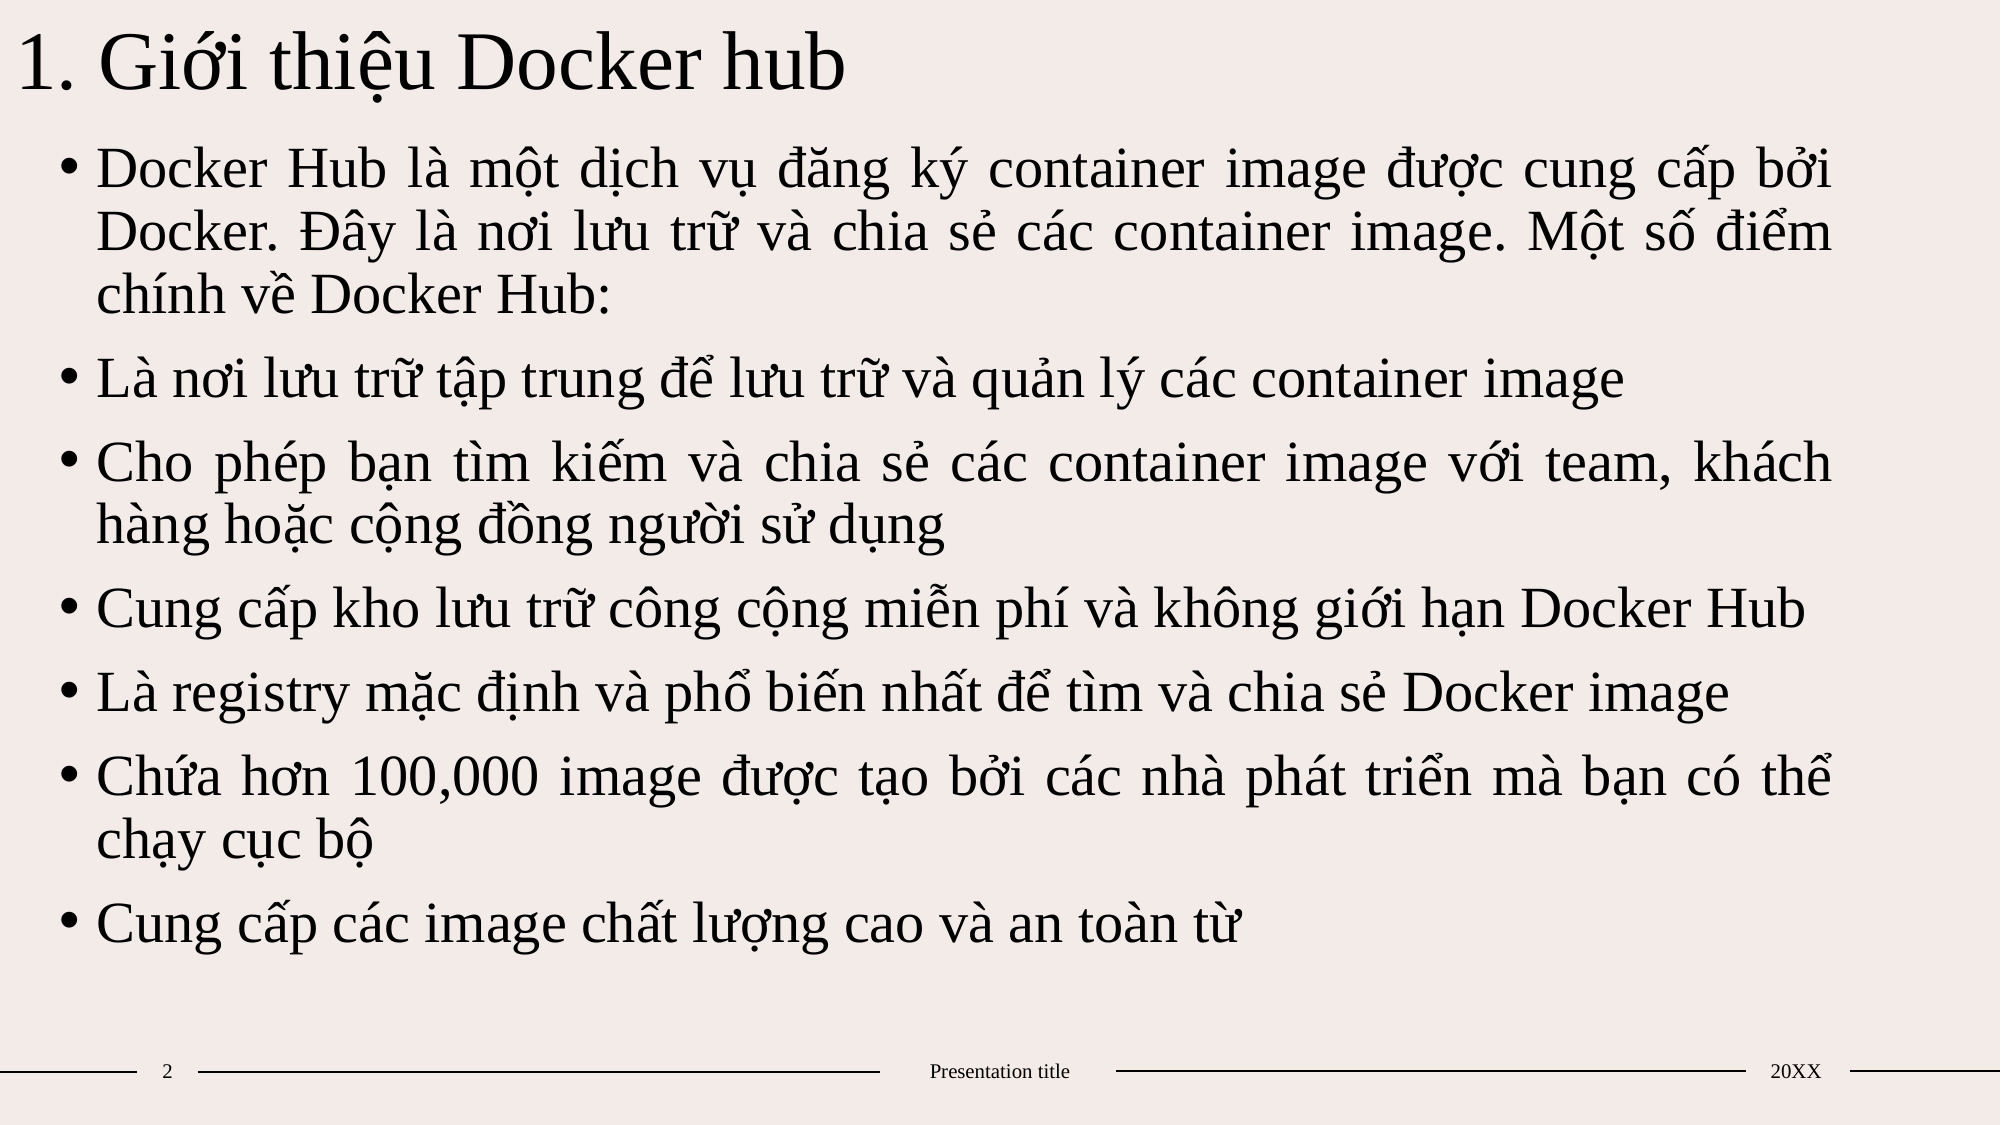

# 1. Giới thiệu Docker hub
Docker Hub là một dịch vụ đăng ký container image được cung cấp bởi Docker. Đây là nơi lưu trữ và chia sẻ các container image. Một số điểm chính về Docker Hub:
Là nơi lưu trữ tập trung để lưu trữ và quản lý các container image
Cho phép bạn tìm kiếm và chia sẻ các container image với team, khách hàng hoặc cộng đồng người sử dụng
Cung cấp kho lưu trữ công cộng miễn phí và không giới hạn Docker Hub
Là registry mặc định và phổ biến nhất để tìm và chia sẻ Docker image
Chứa hơn 100,000 image được tạo bởi các nhà phát triển mà bạn có thể chạy cục bộ
Cung cấp các image chất lượng cao và an toàn từ
2
Presentation title
20XX